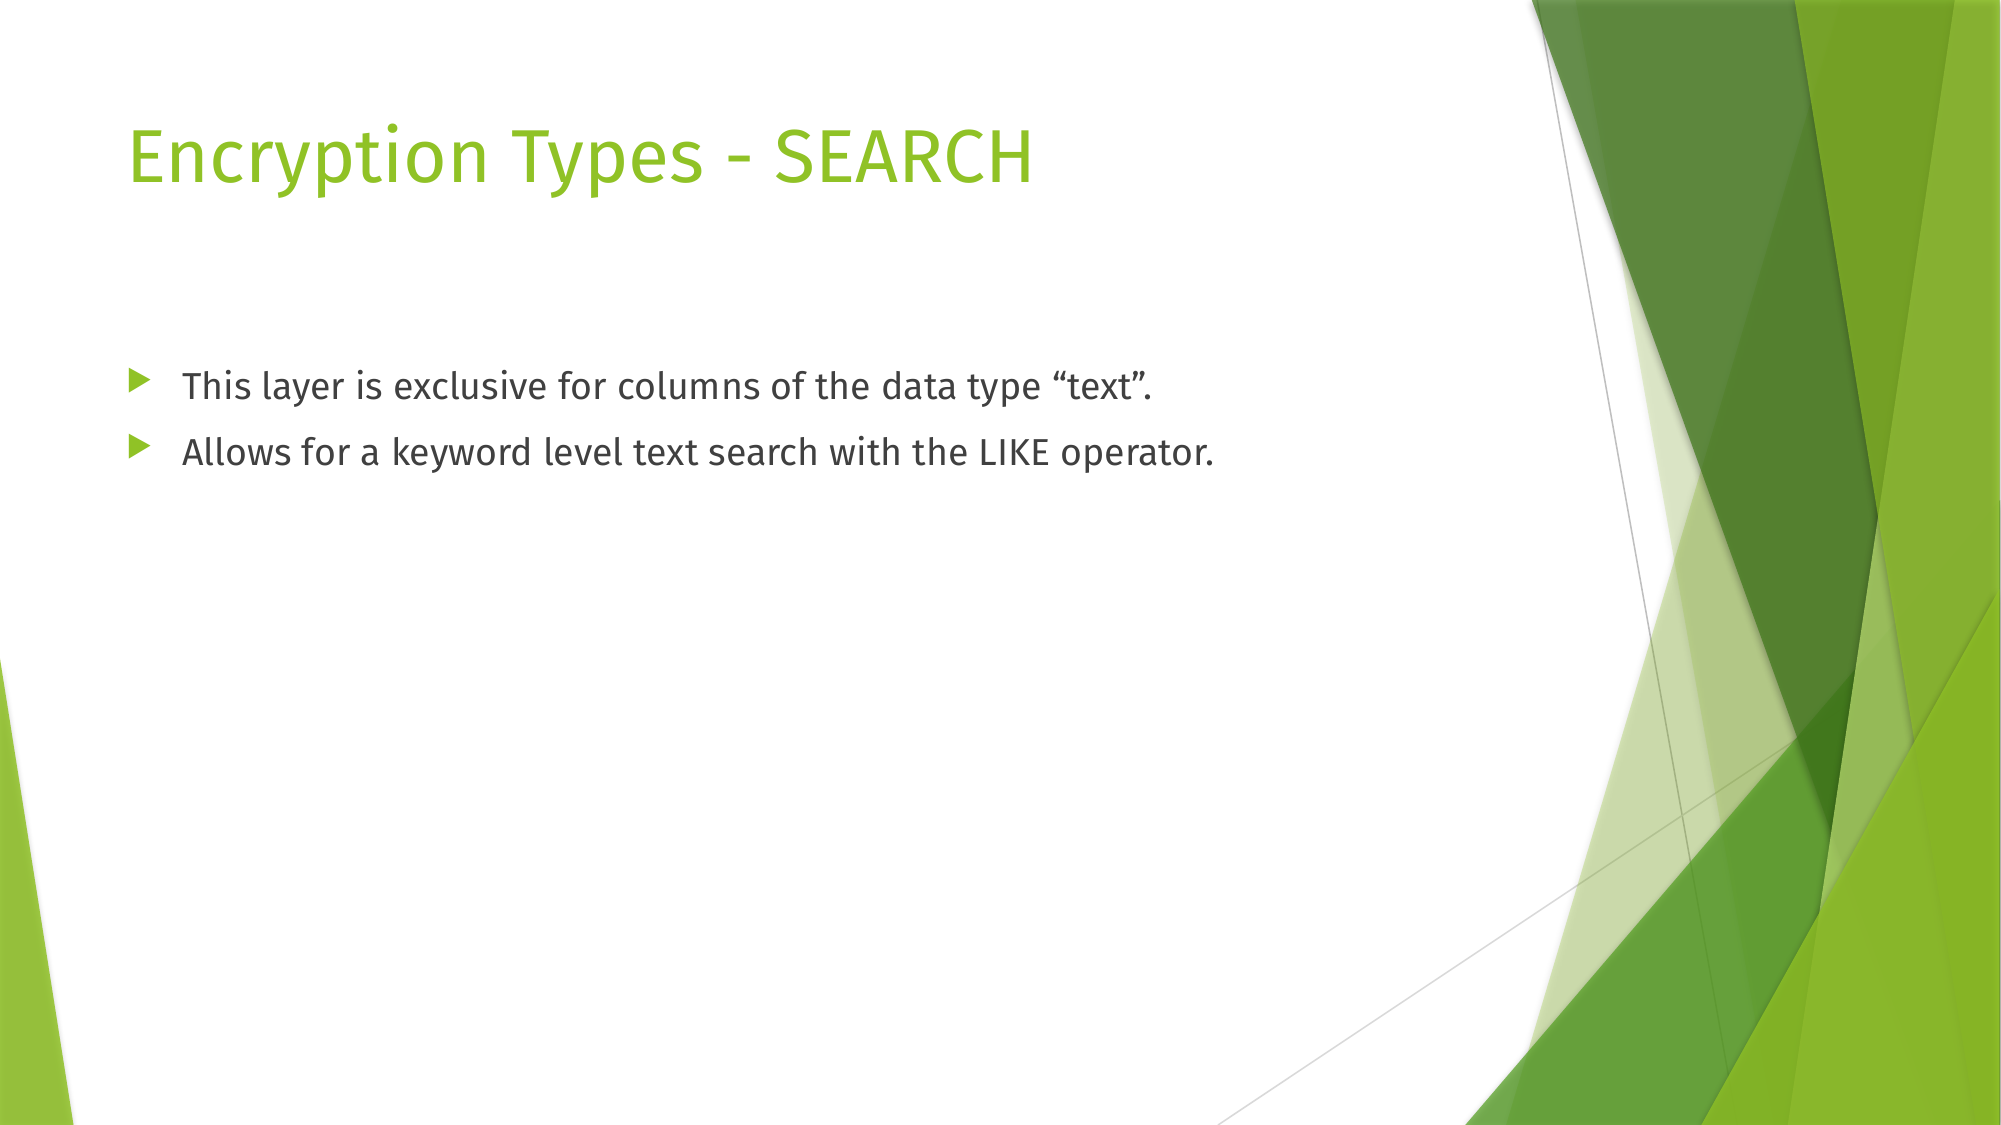

# Encryption Types - SEARCH
This layer is exclusive for columns of the data type “text”.
Allows for a keyword level text search with the LIKE operator.